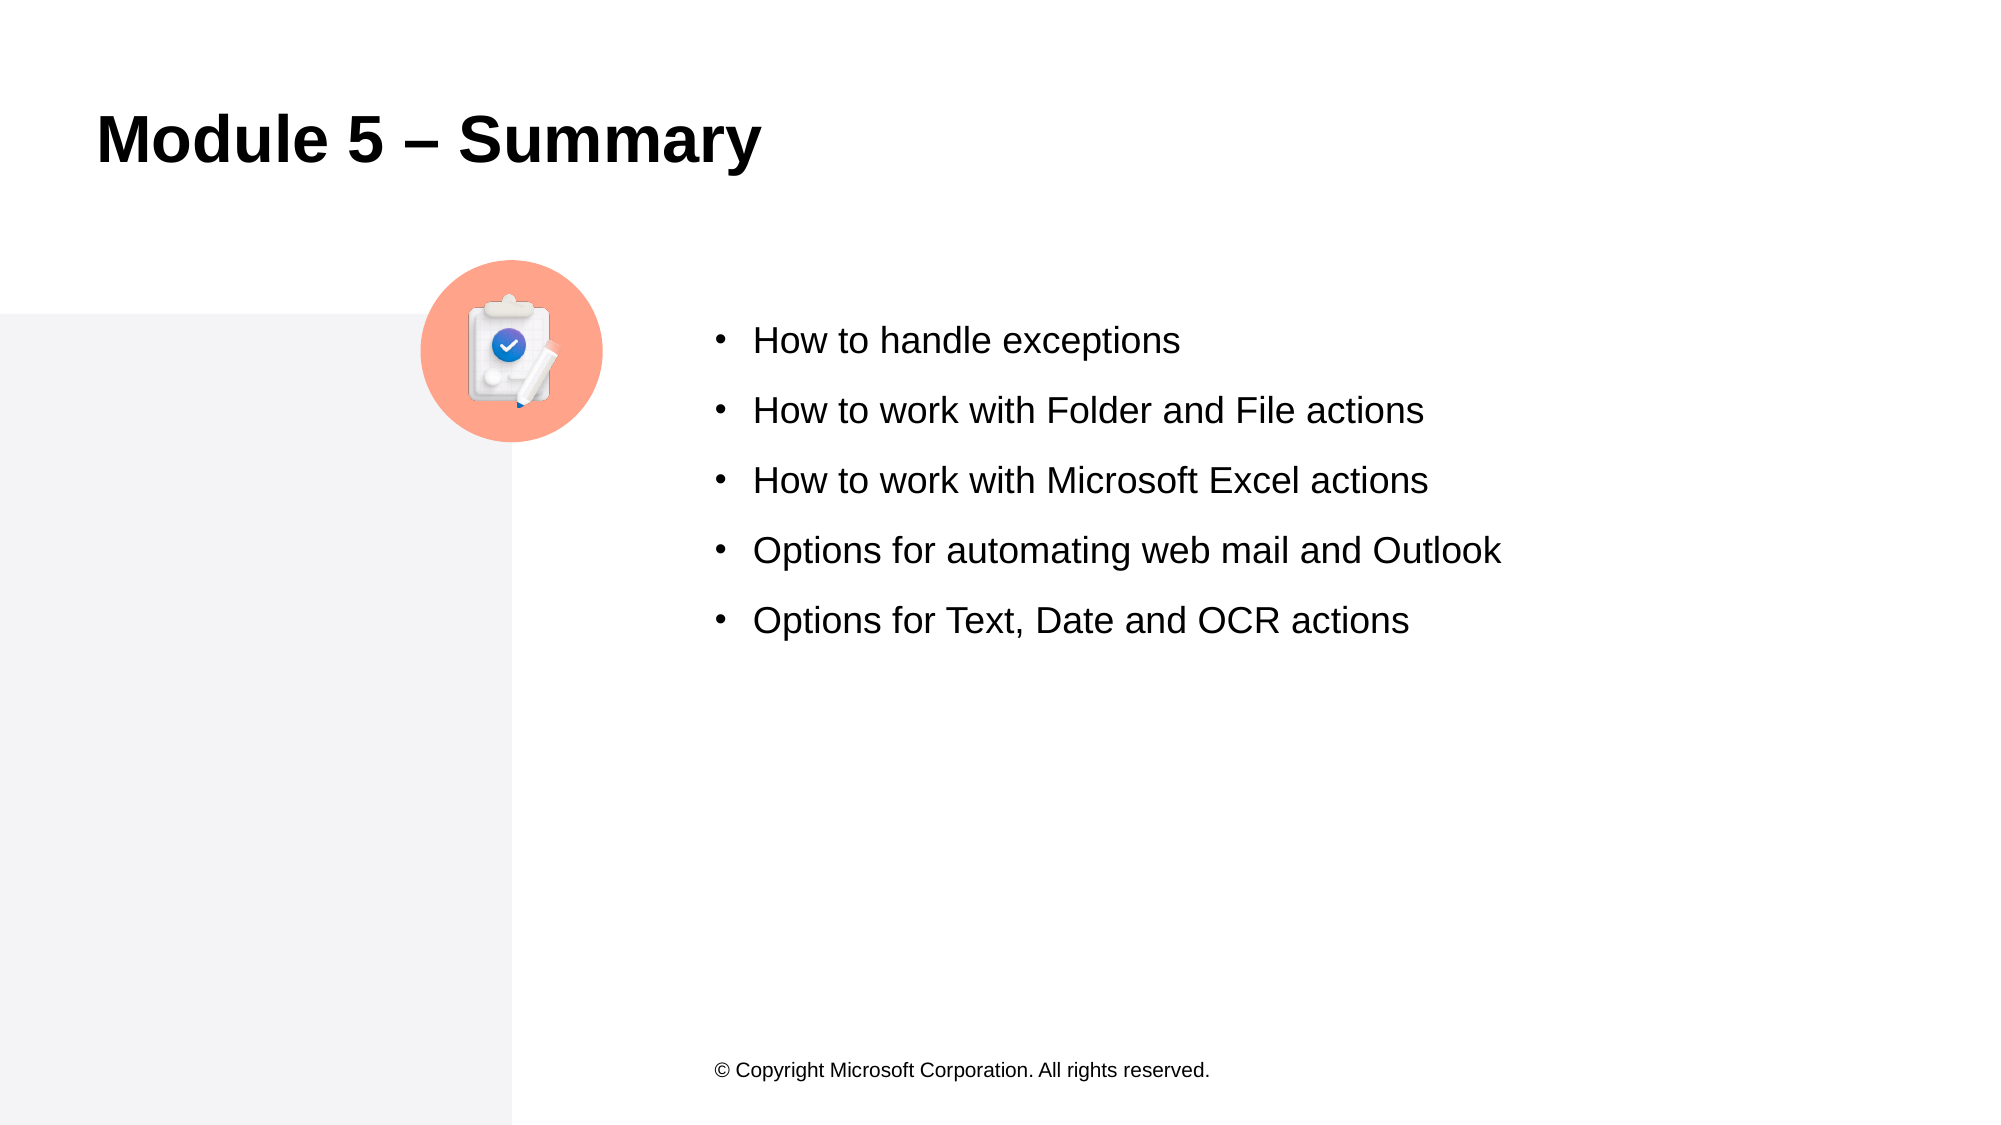

# Module 5 – Summary
How to handle exceptions
How to work with Folder and File actions
How to work with Microsoft Excel actions
Options for automating web mail and Outlook
Options for Text, Date and OCR actions